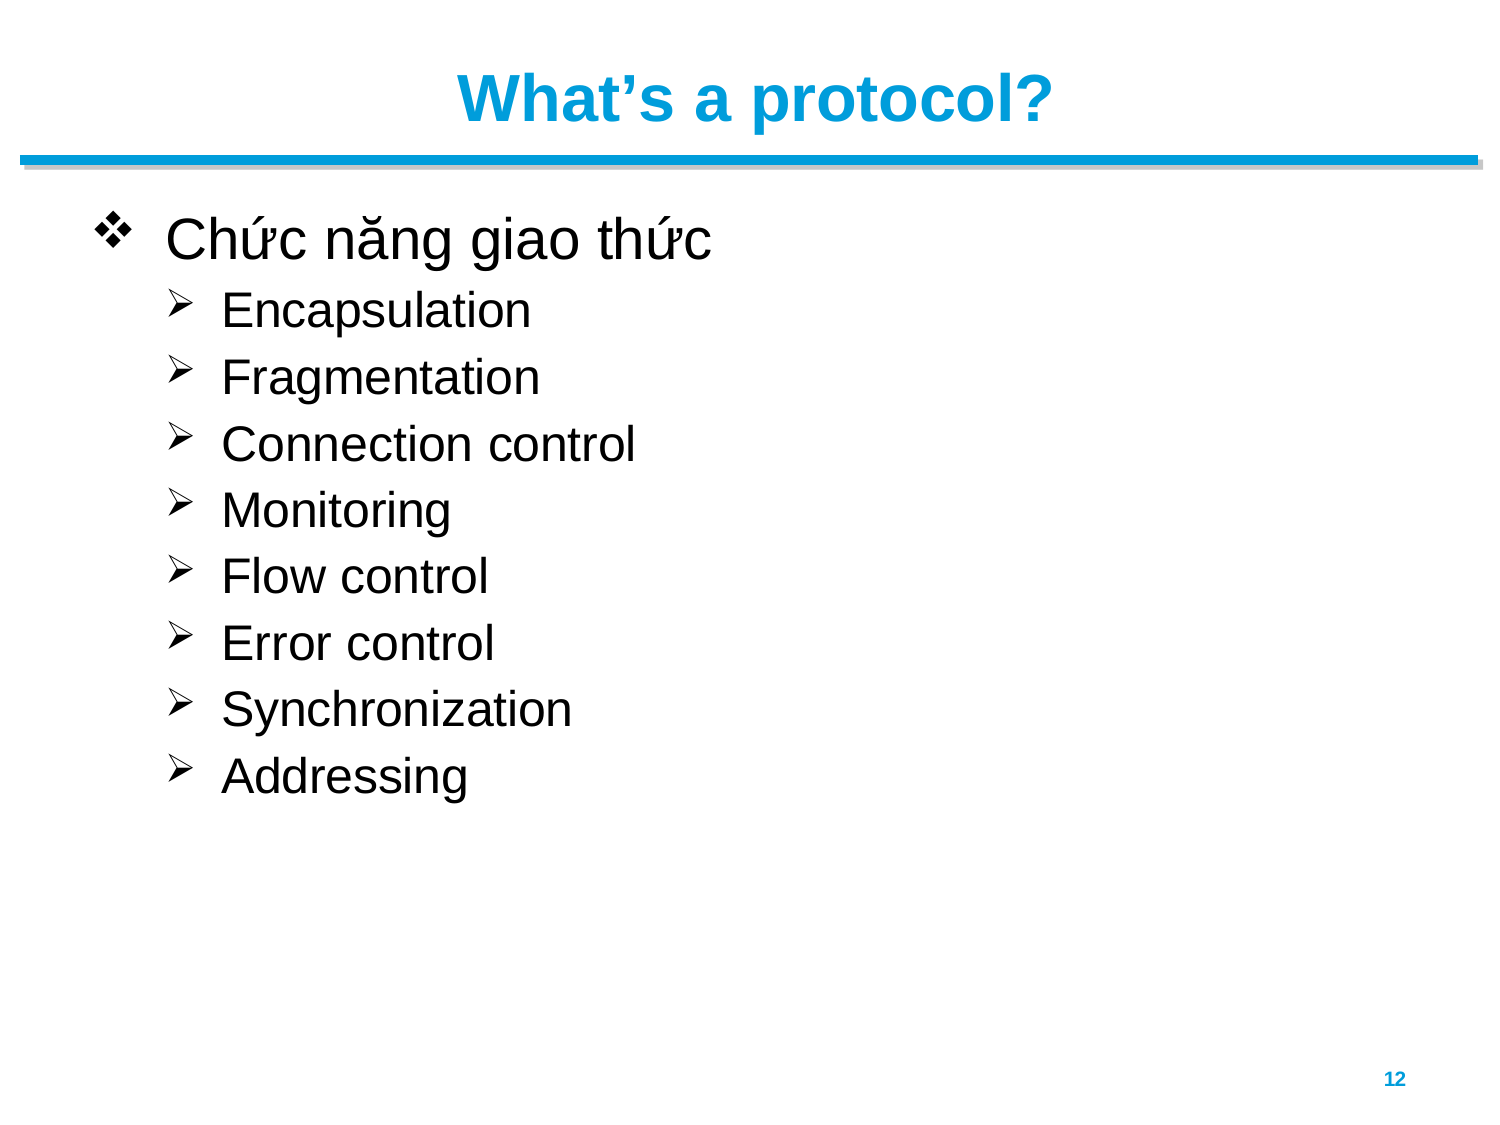

# What’s a protocol?
Chức năng giao thức
Encapsulation
Fragmentation
Connection control
Monitoring
Flow control
Error control
Synchronization
Addressing
12